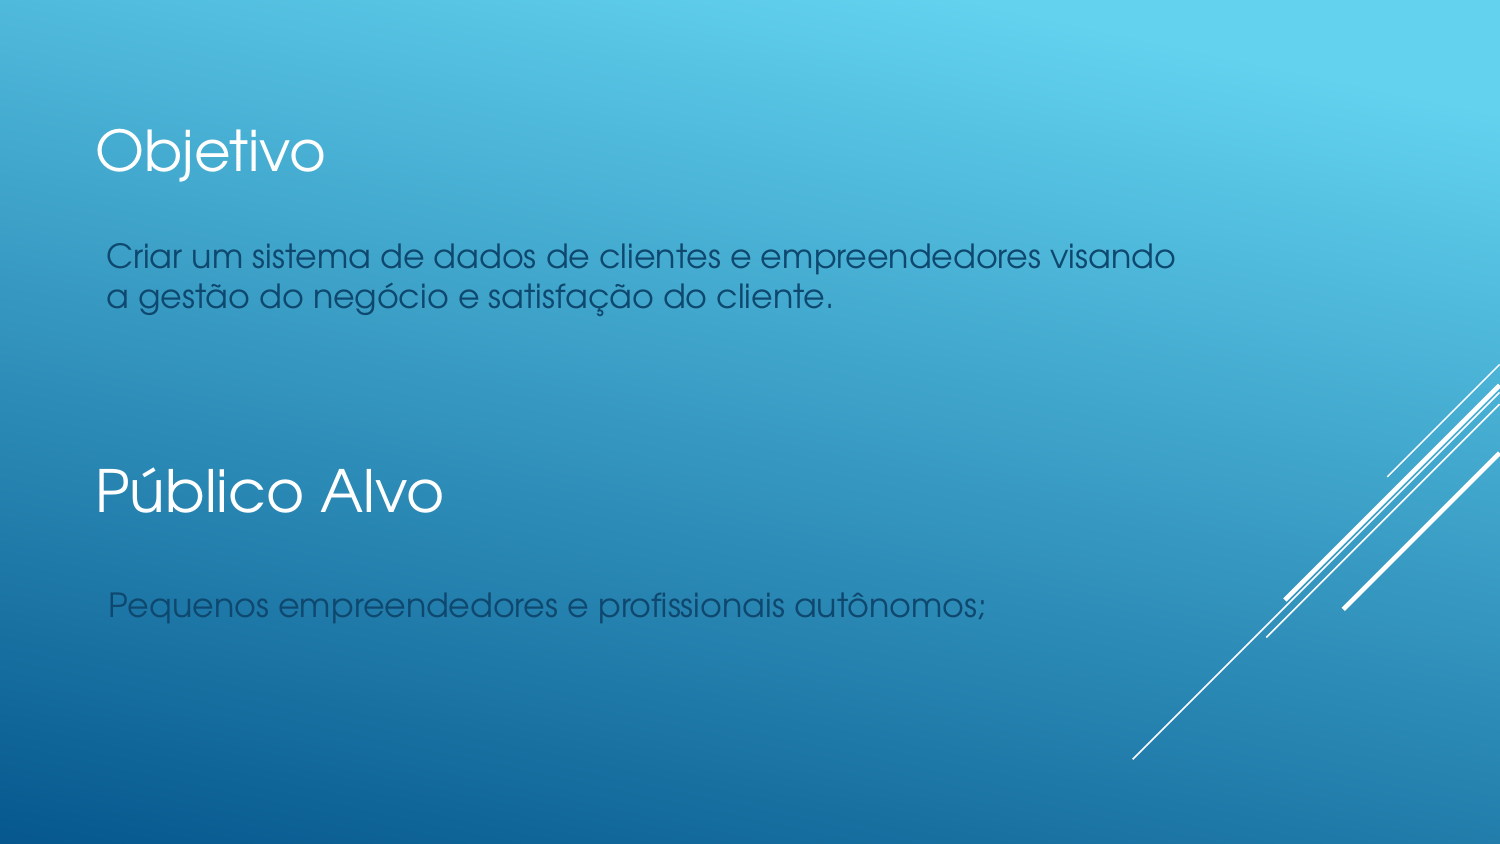

Objetivo
Criar um sistema de dados de clientes e empreendedores visando a gestão do negócio e satisfação do cliente.
Público Alvo
Pequenos empreendedores e profissionais autônomos;